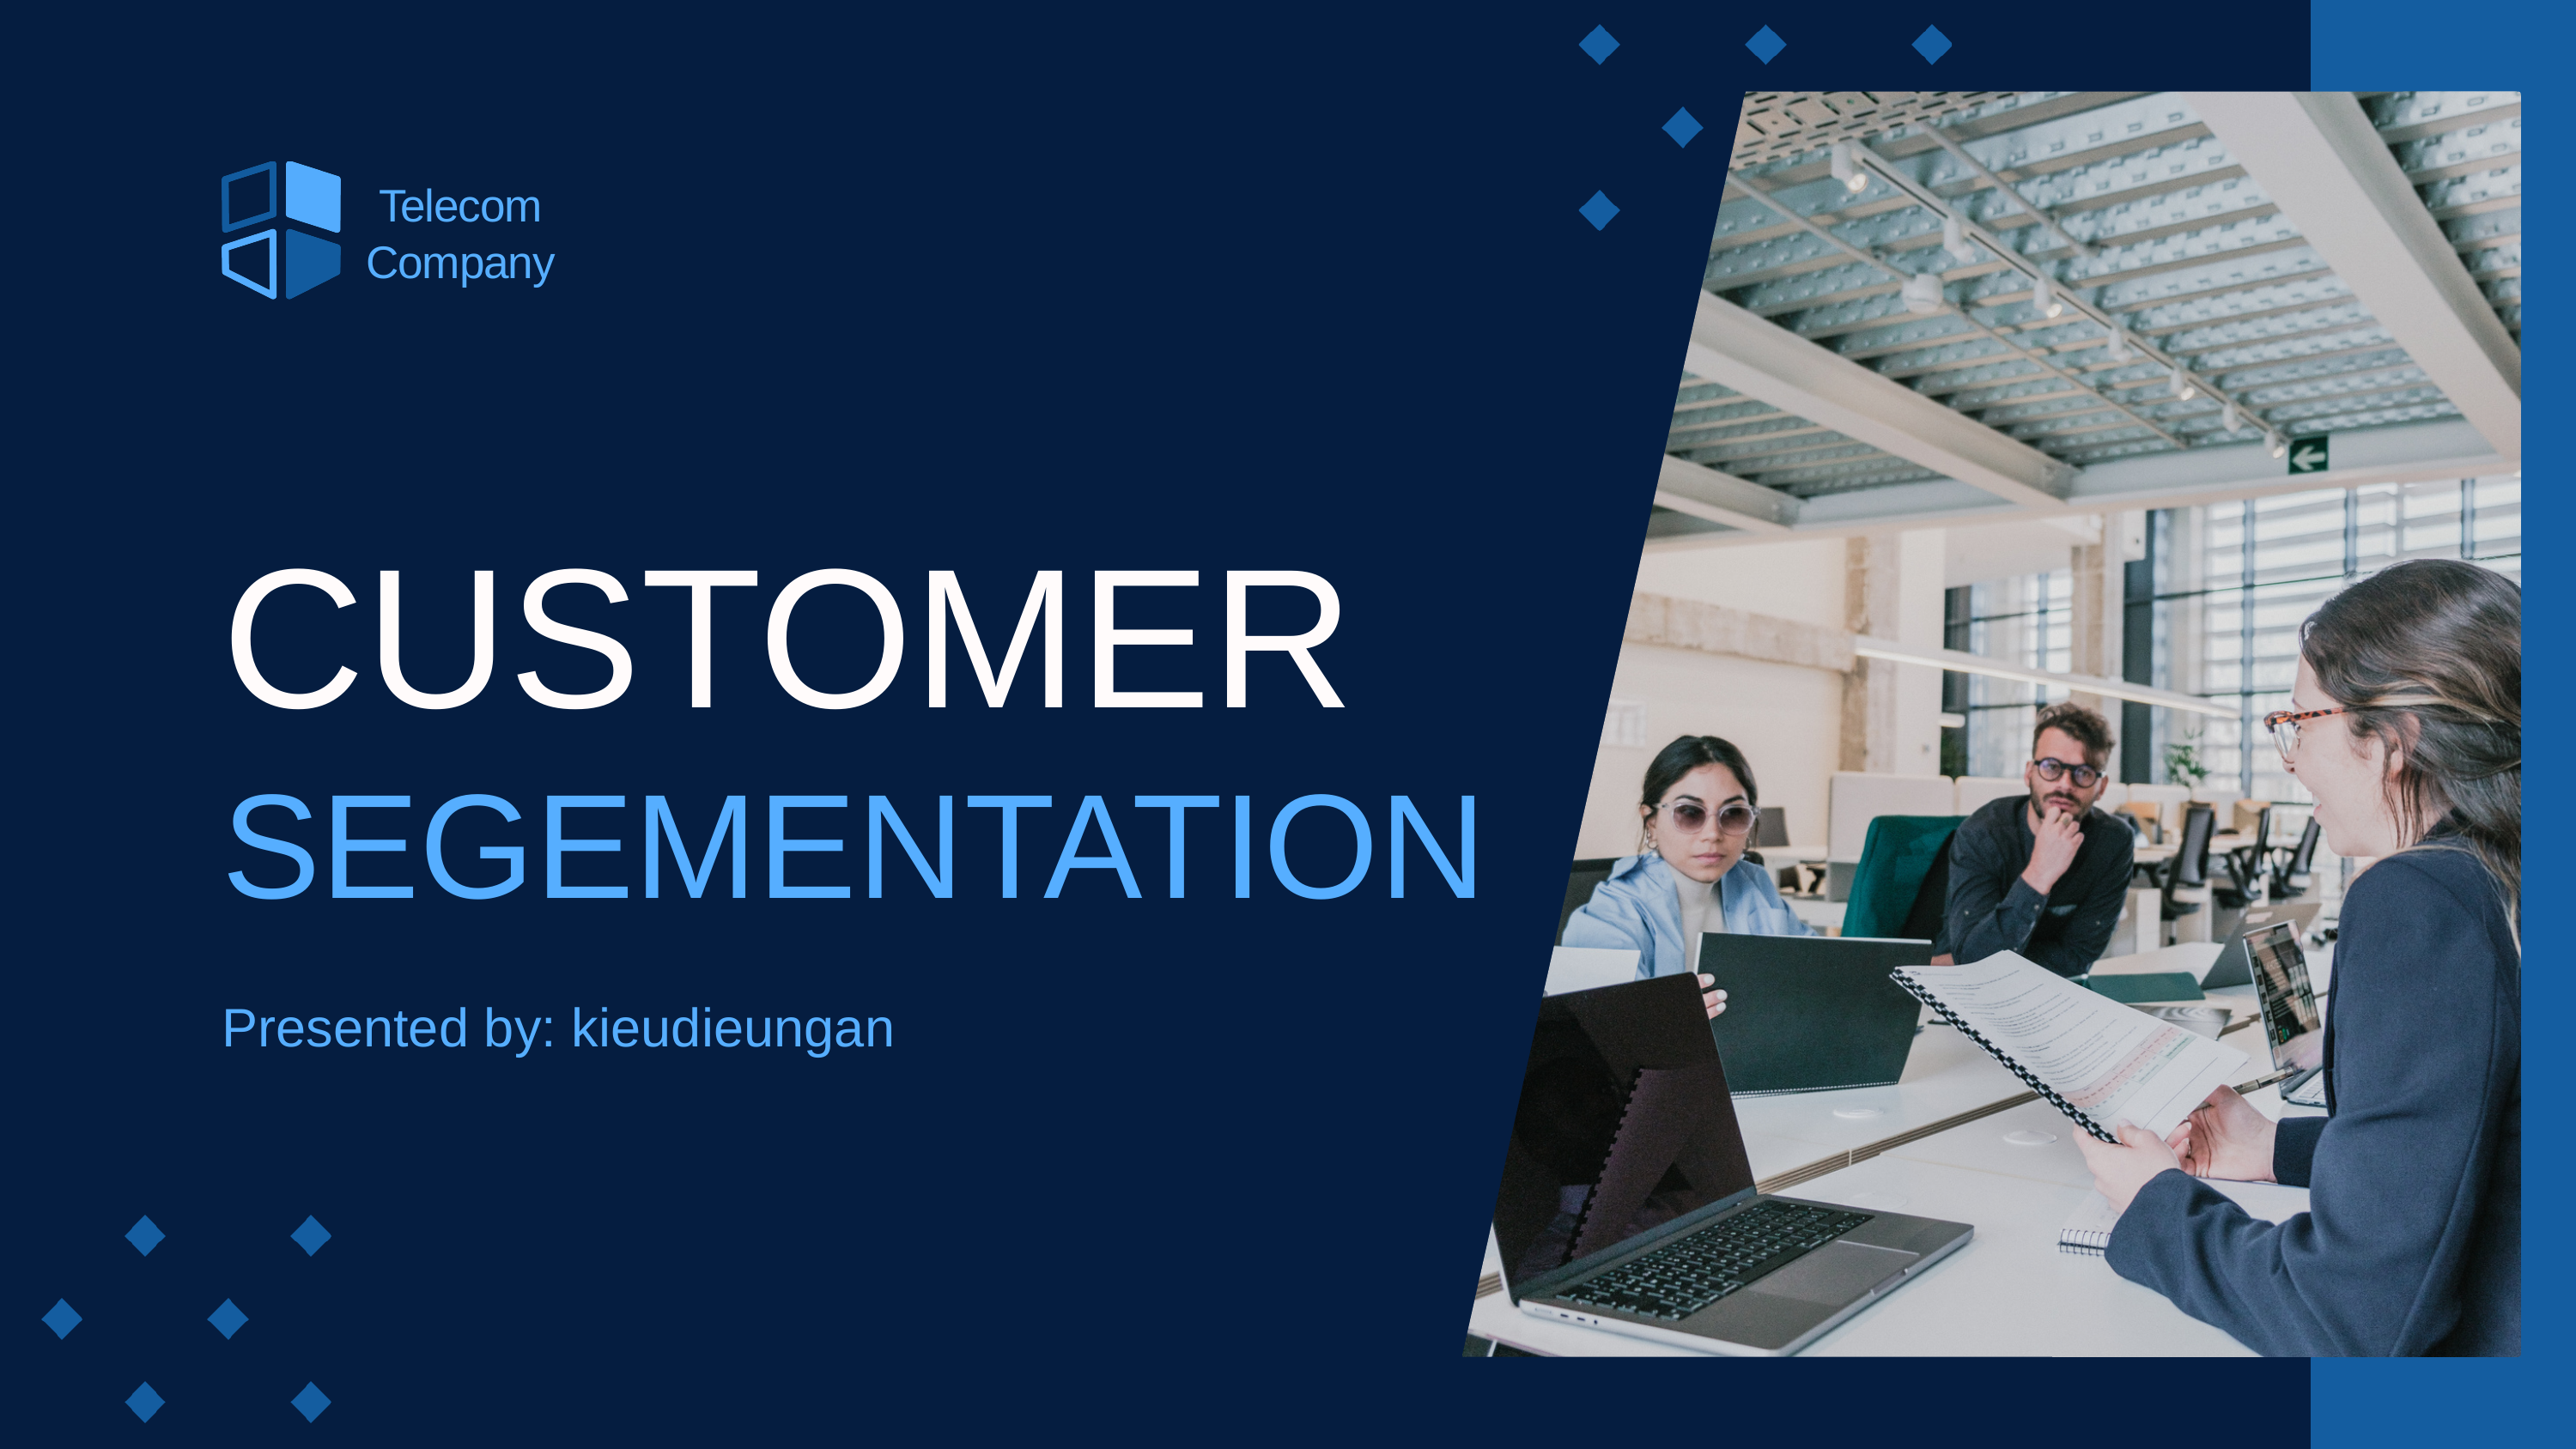

Telecom Company
CUSTOMER

SEGEMENTATION
Presented by: kieudieungan